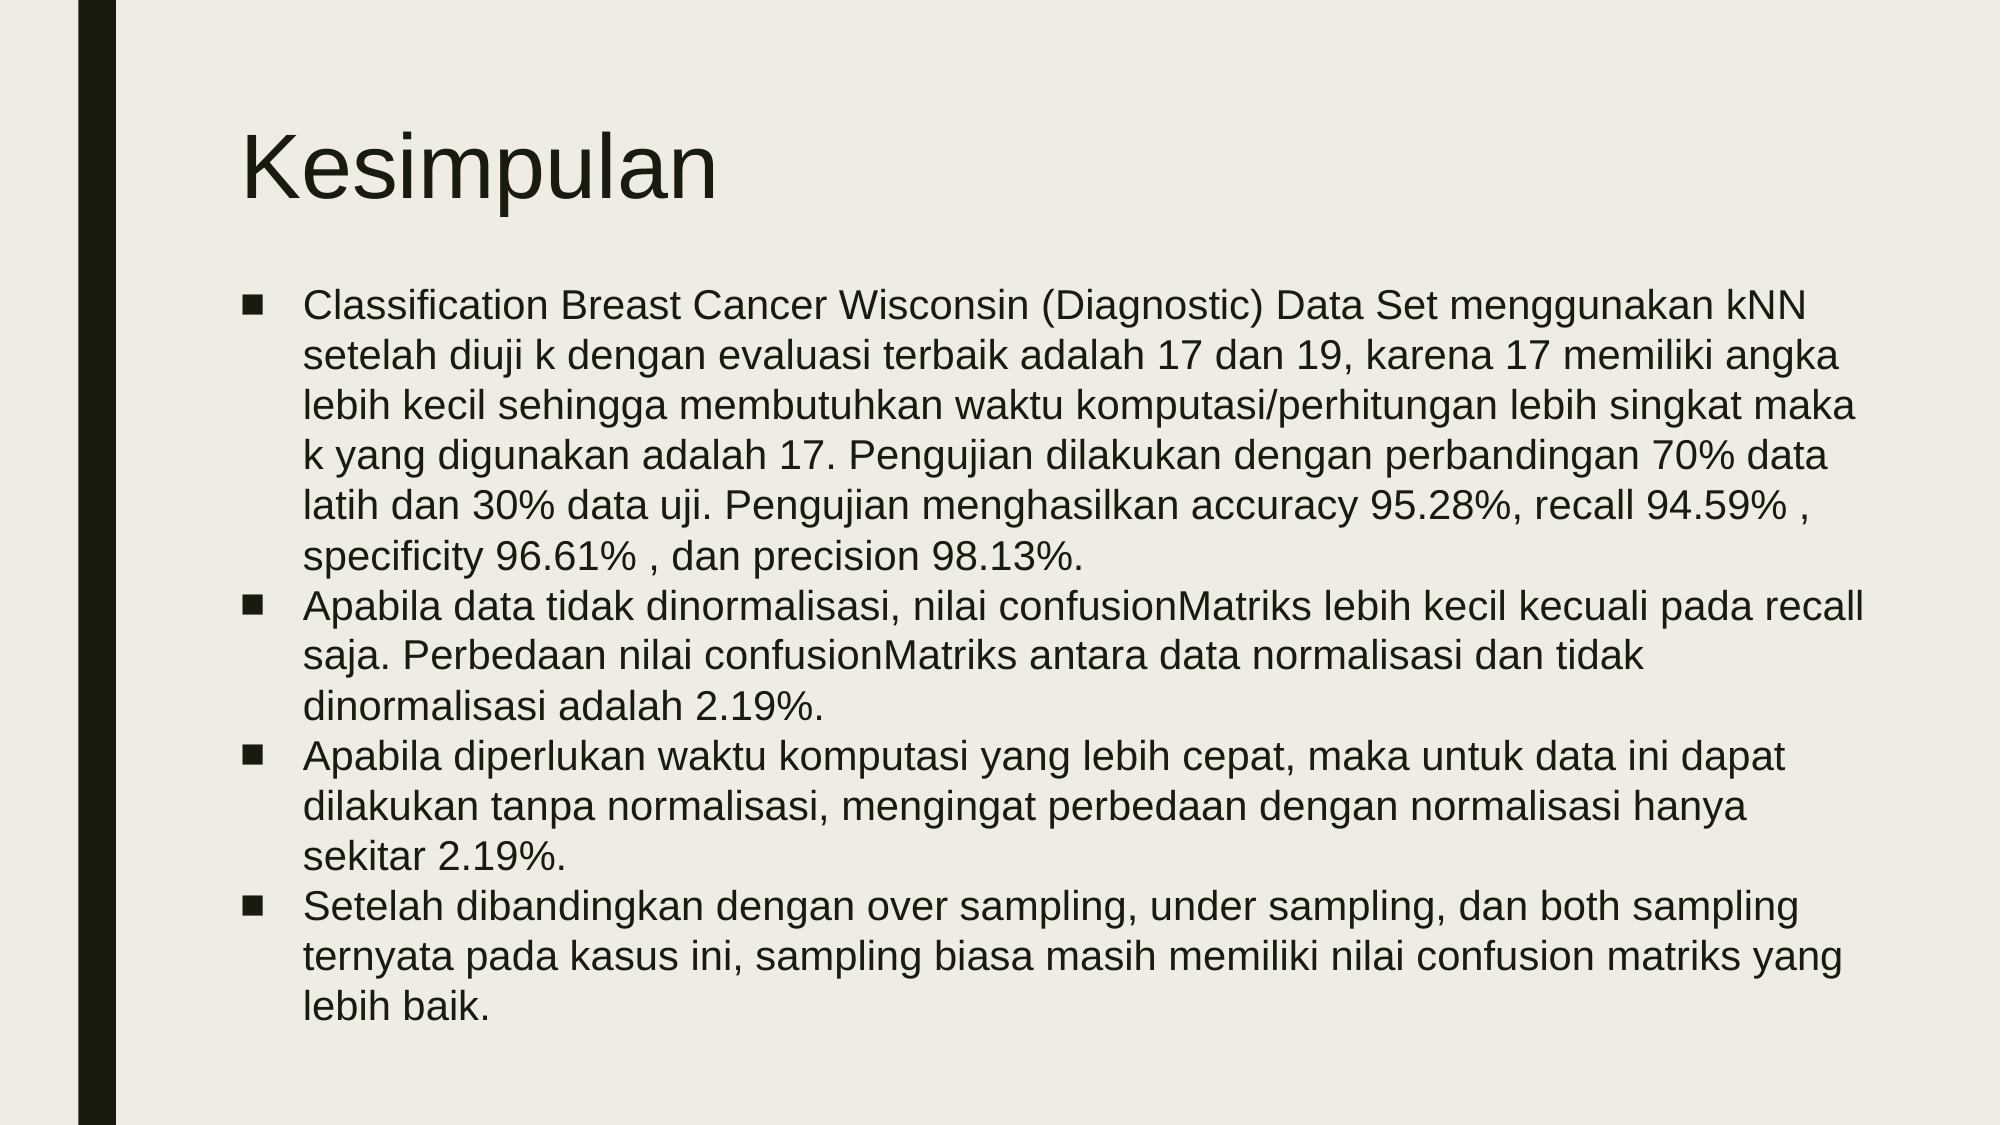

# Kesimpulan
Classification Breast Cancer Wisconsin (Diagnostic) Data Set menggunakan kNN setelah diuji k dengan evaluasi terbaik adalah 17 dan 19, karena 17 memiliki angka lebih kecil sehingga membutuhkan waktu komputasi/perhitungan lebih singkat maka k yang digunakan adalah 17. Pengujian dilakukan dengan perbandingan 70% data latih dan 30% data uji. Pengujian menghasilkan accuracy 95.28%, recall 94.59% , specificity 96.61% , dan precision 98.13%.
Apabila data tidak dinormalisasi, nilai confusionMatriks lebih kecil kecuali pada recall saja. Perbedaan nilai confusionMatriks antara data normalisasi dan tidak dinormalisasi adalah 2.19%.
Apabila diperlukan waktu komputasi yang lebih cepat, maka untuk data ini dapat dilakukan tanpa normalisasi, mengingat perbedaan dengan normalisasi hanya sekitar 2.19%.
Setelah dibandingkan dengan over sampling, under sampling, dan both sampling ternyata pada kasus ini, sampling biasa masih memiliki nilai confusion matriks yang lebih baik.